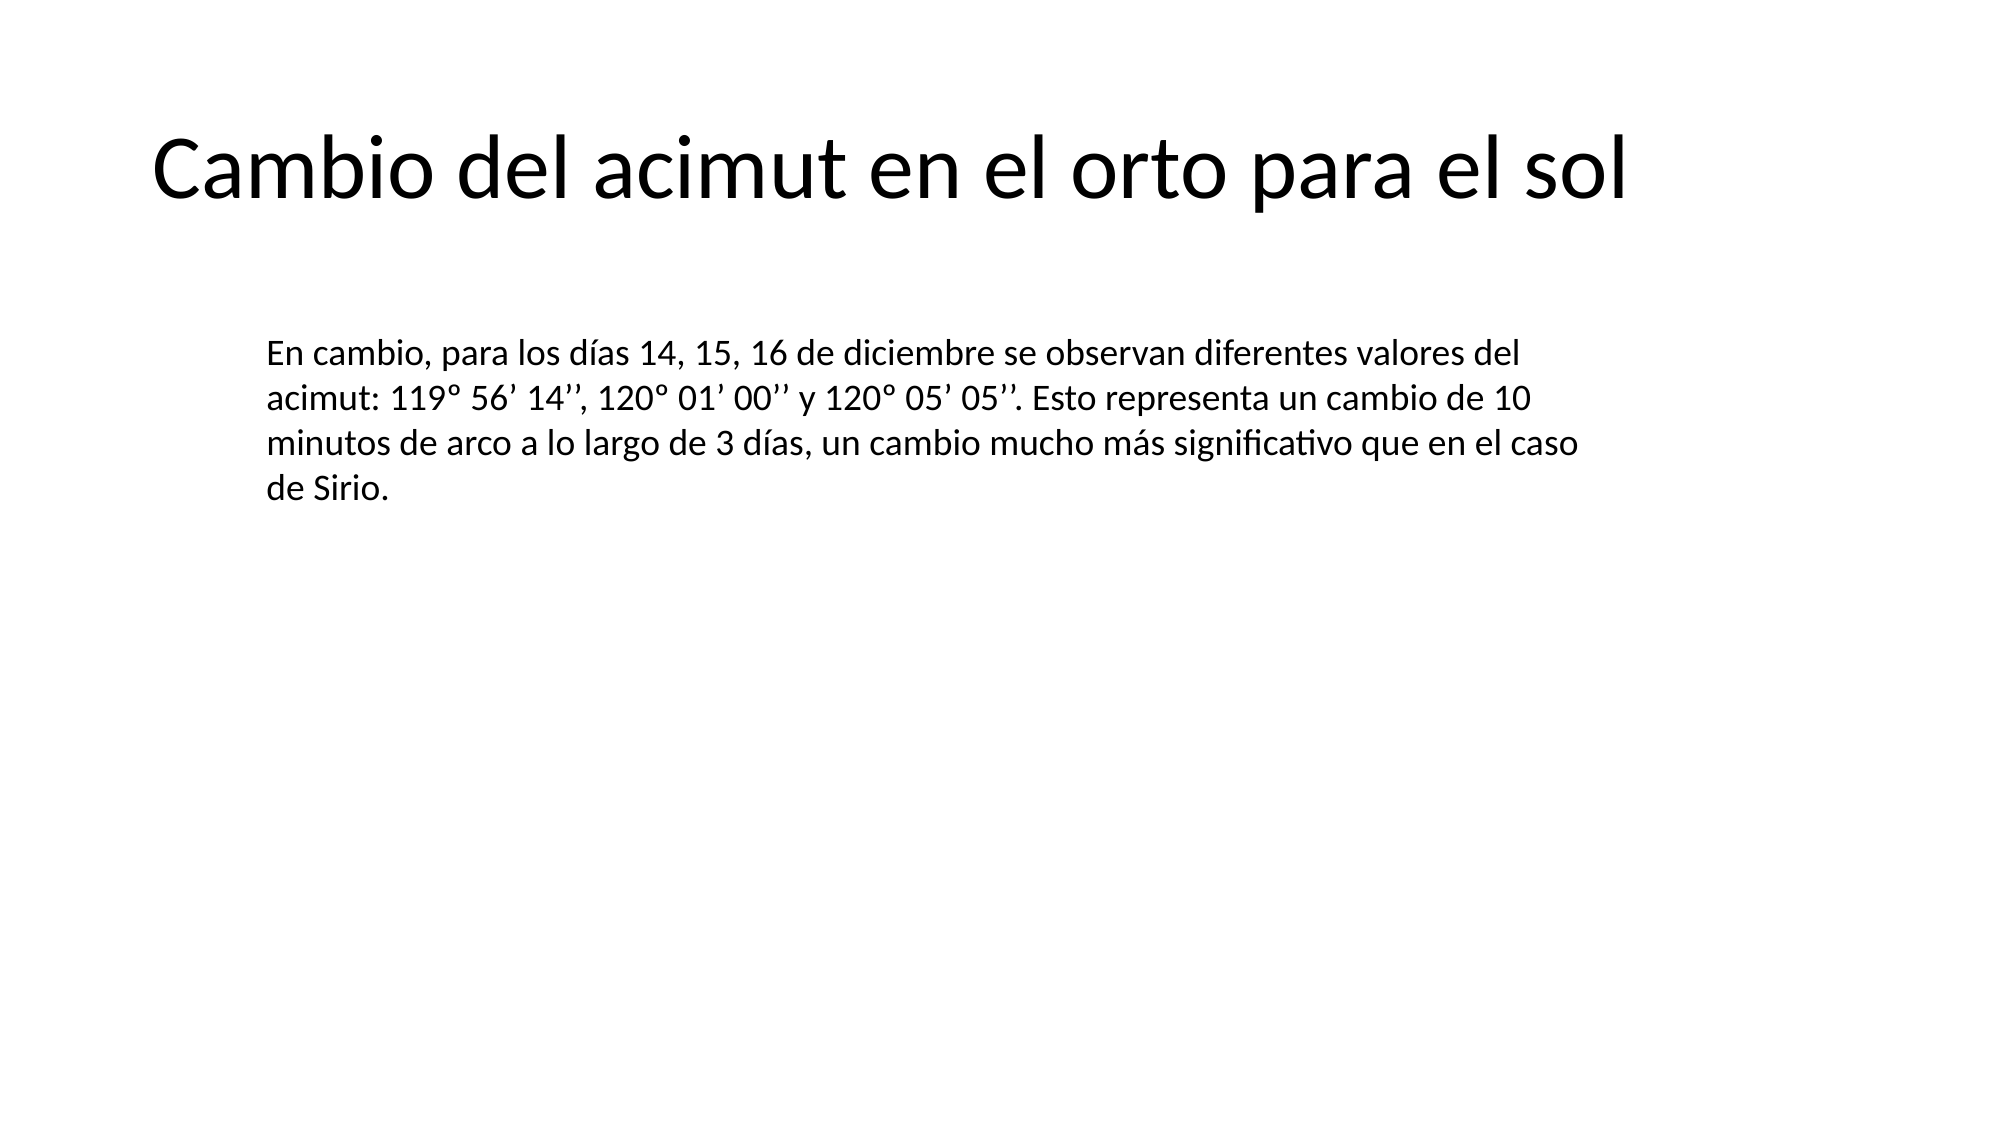

# Cambio del acimut en el orto para el sol
En cambio, para los días 14, 15, 16 de diciembre se observan diferentes valores del acimut: 119º 56’ 14’’, 120º 01’ 00’’ y 120º 05’ 05’’. Esto representa un cambio de 10 minutos de arco a lo largo de 3 días, un cambio mucho más significativo que en el caso de Sirio.